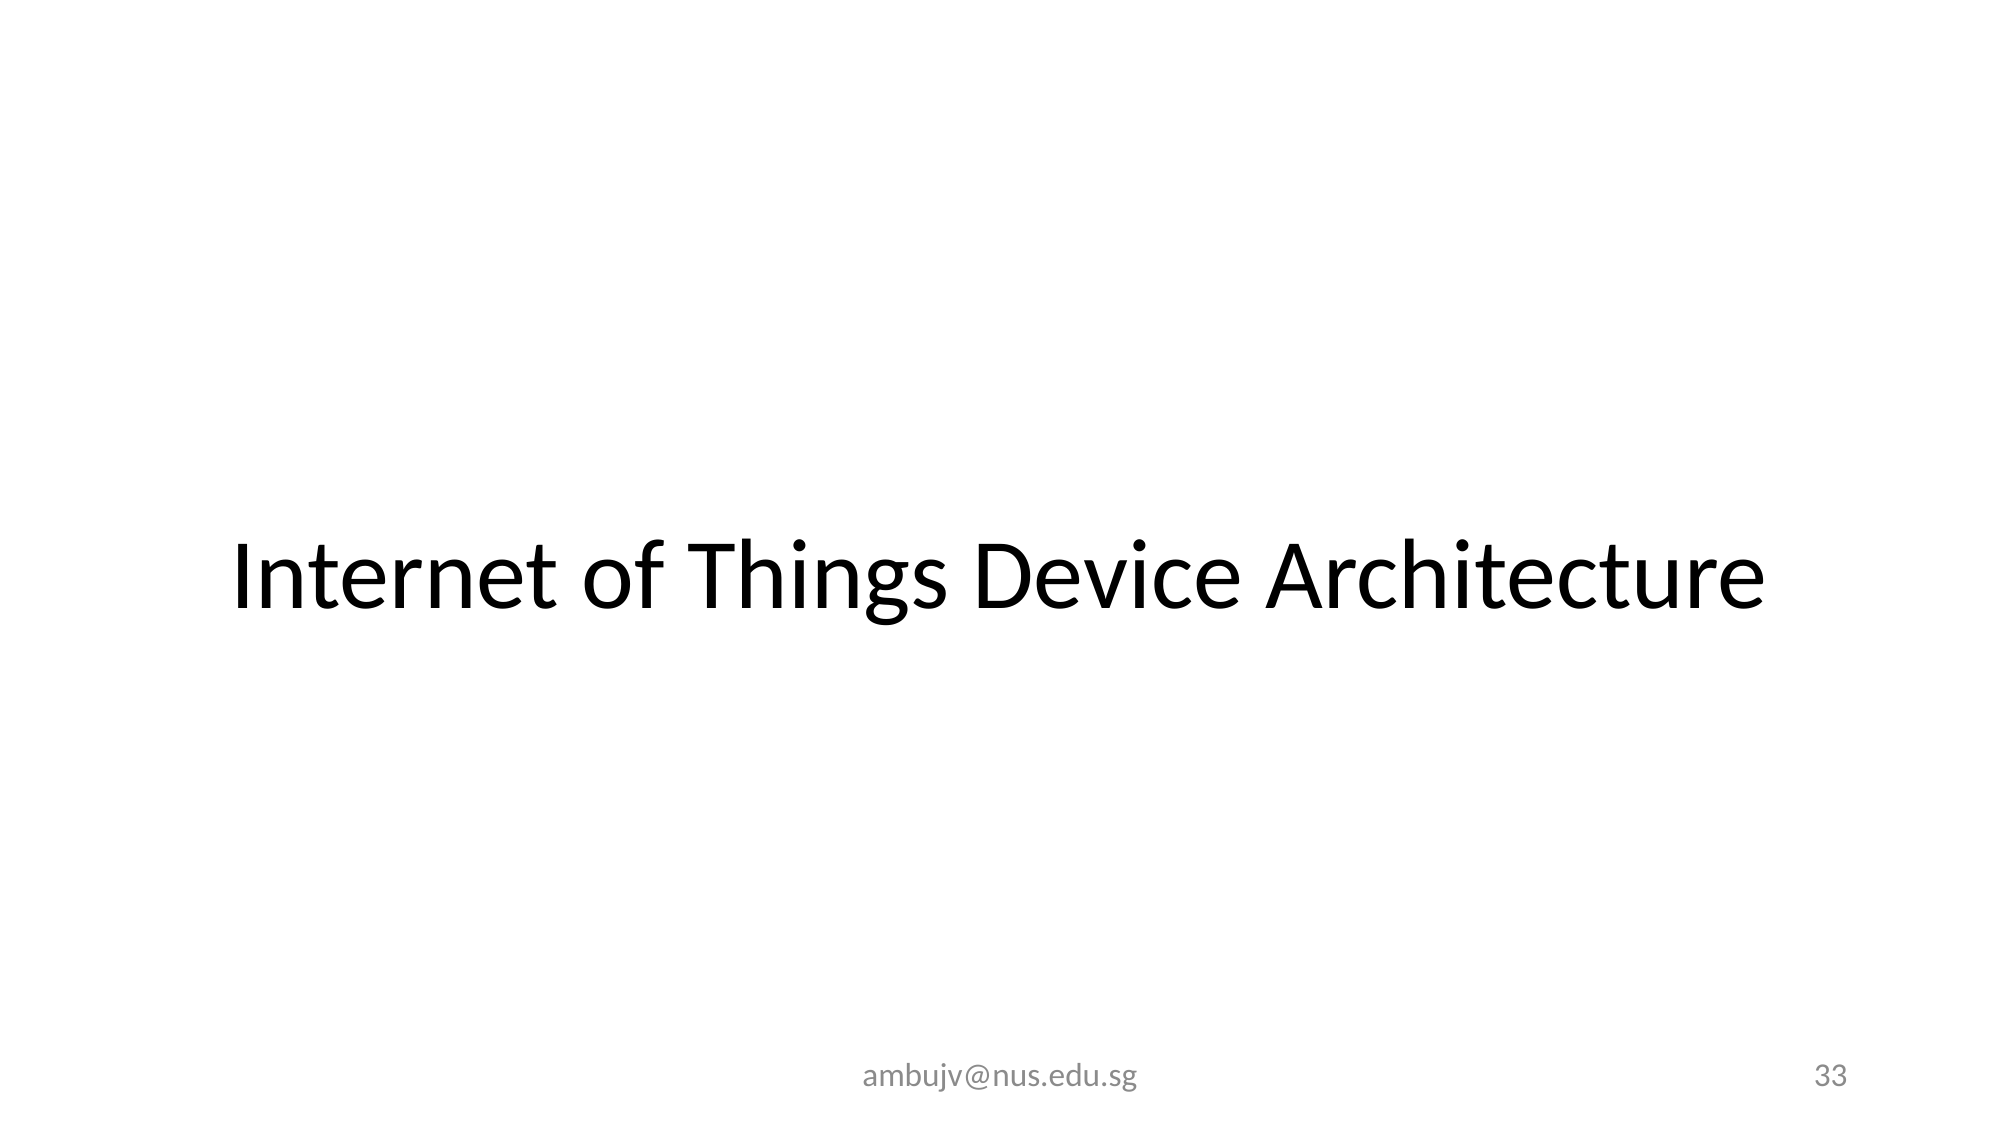

Internet of Things Device Architecture

ambujv@nus.edu.sg
33